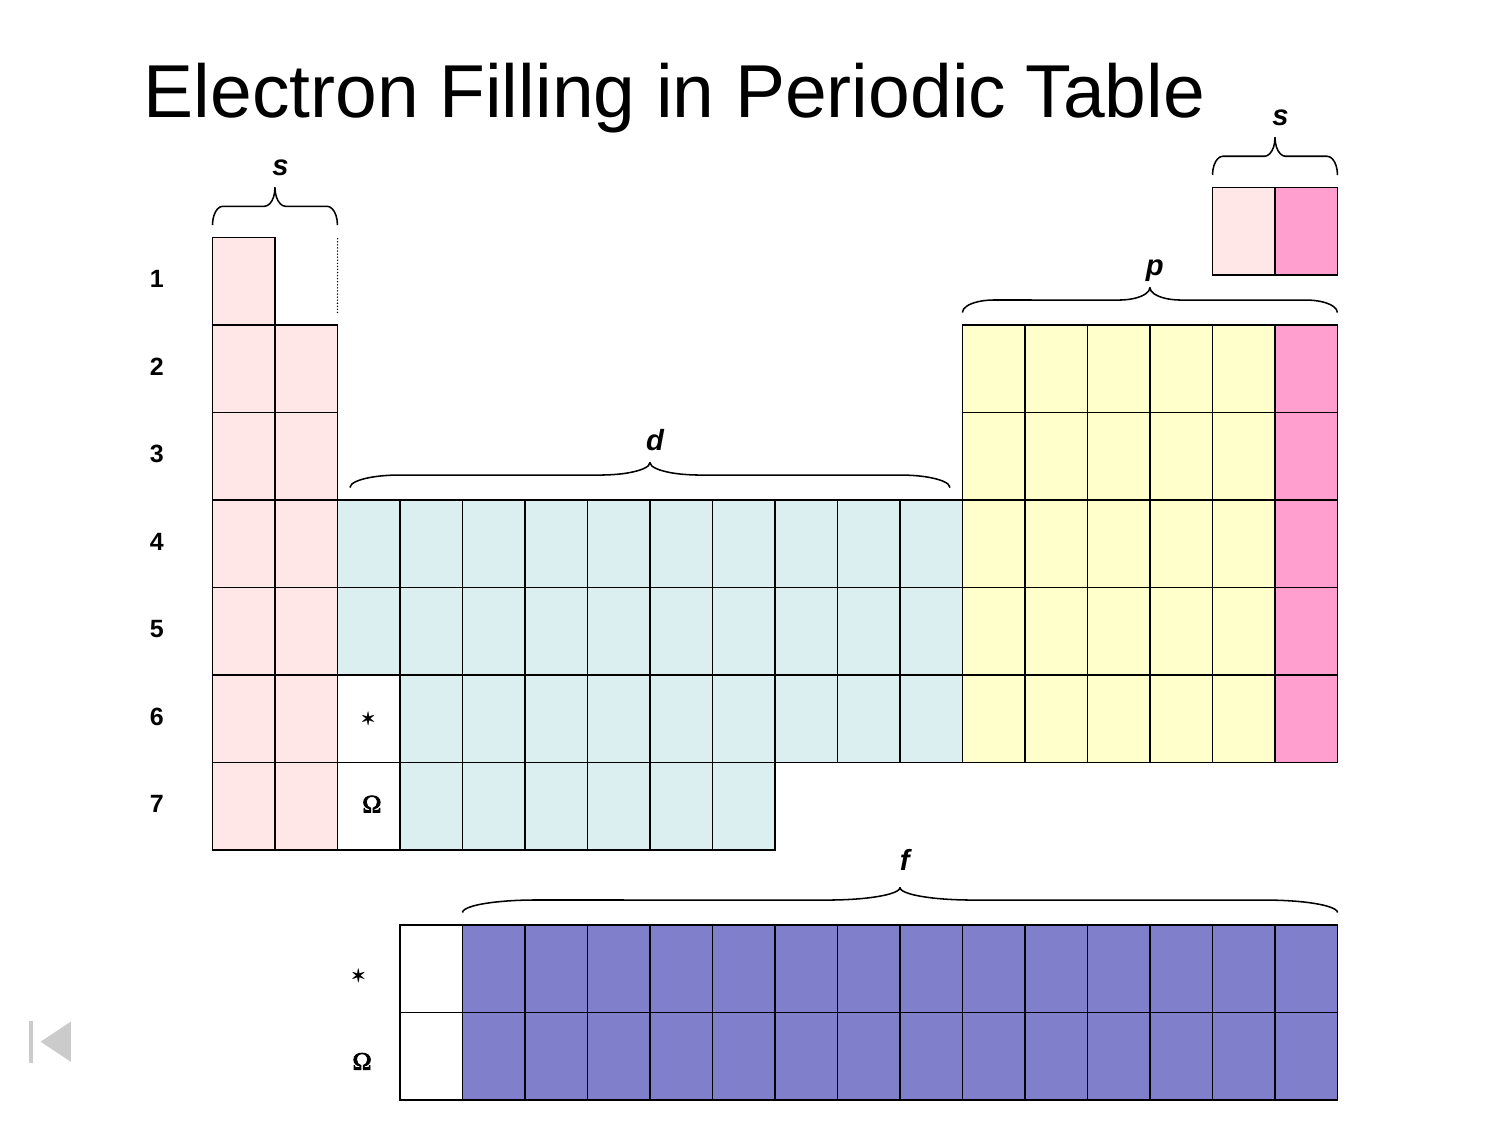

# Electron Filling in Periodic Table
s

s

p
1

2

d
3

4

5

∗
6

Ω
7
f

∗

Ω